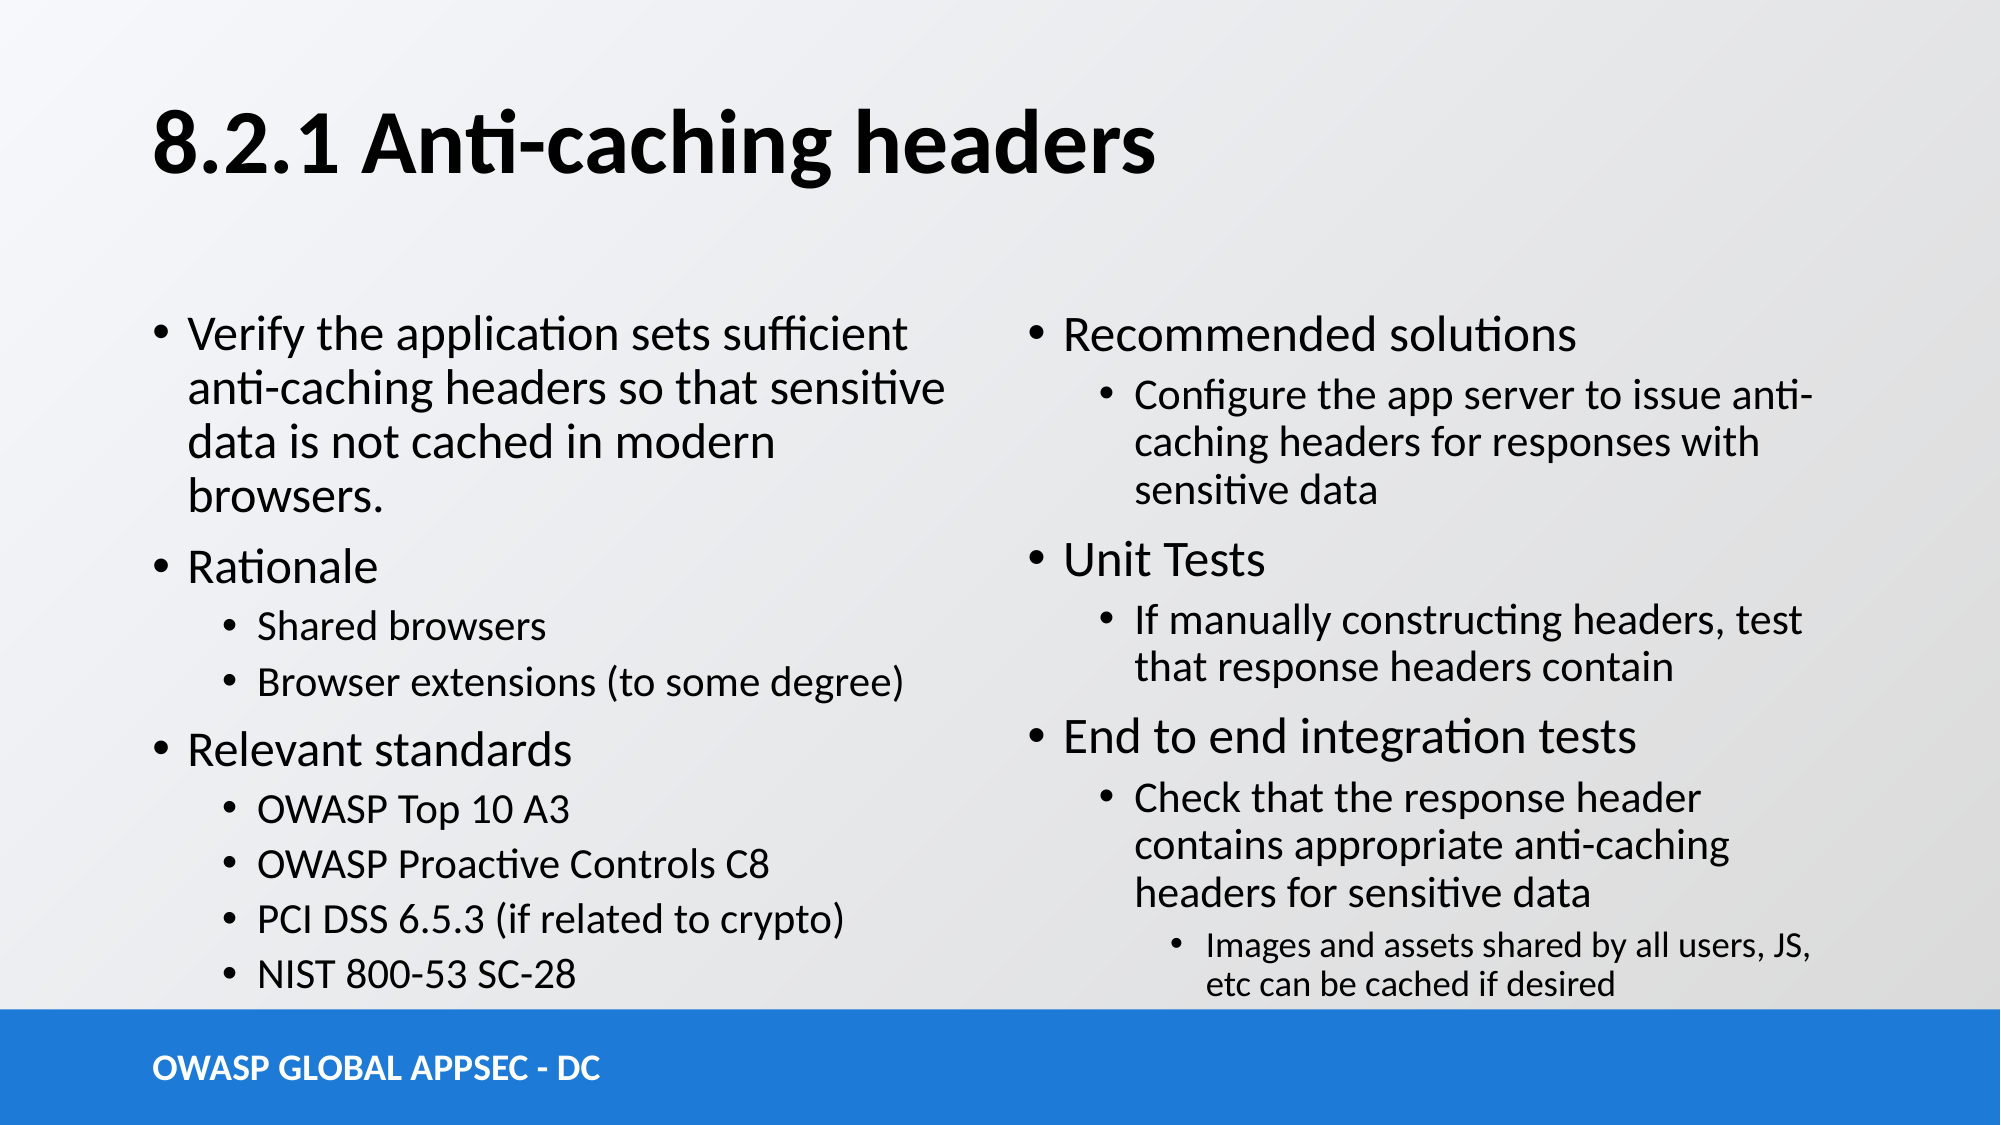

# 8.2.1 Anti-caching headers
Verify the application sets sufficient anti-caching headers so that sensitive data is not cached in modern browsers.
Rationale
Shared browsers
Browser extensions (to some degree)
Relevant standards
OWASP Top 10 A3
OWASP Proactive Controls C8
PCI DSS 6.5.3 (if related to crypto)
NIST 800-53 SC-28

Recommended solutions
Configure the app server to issue anti-caching headers for responses with sensitive data
Unit Tests
If manually constructing headers, test that response headers contain
End to end integration tests
Check that the response header contains appropriate anti-caching headers for sensitive data
Images and assets shared by all users, JS, etc can be cached if desired